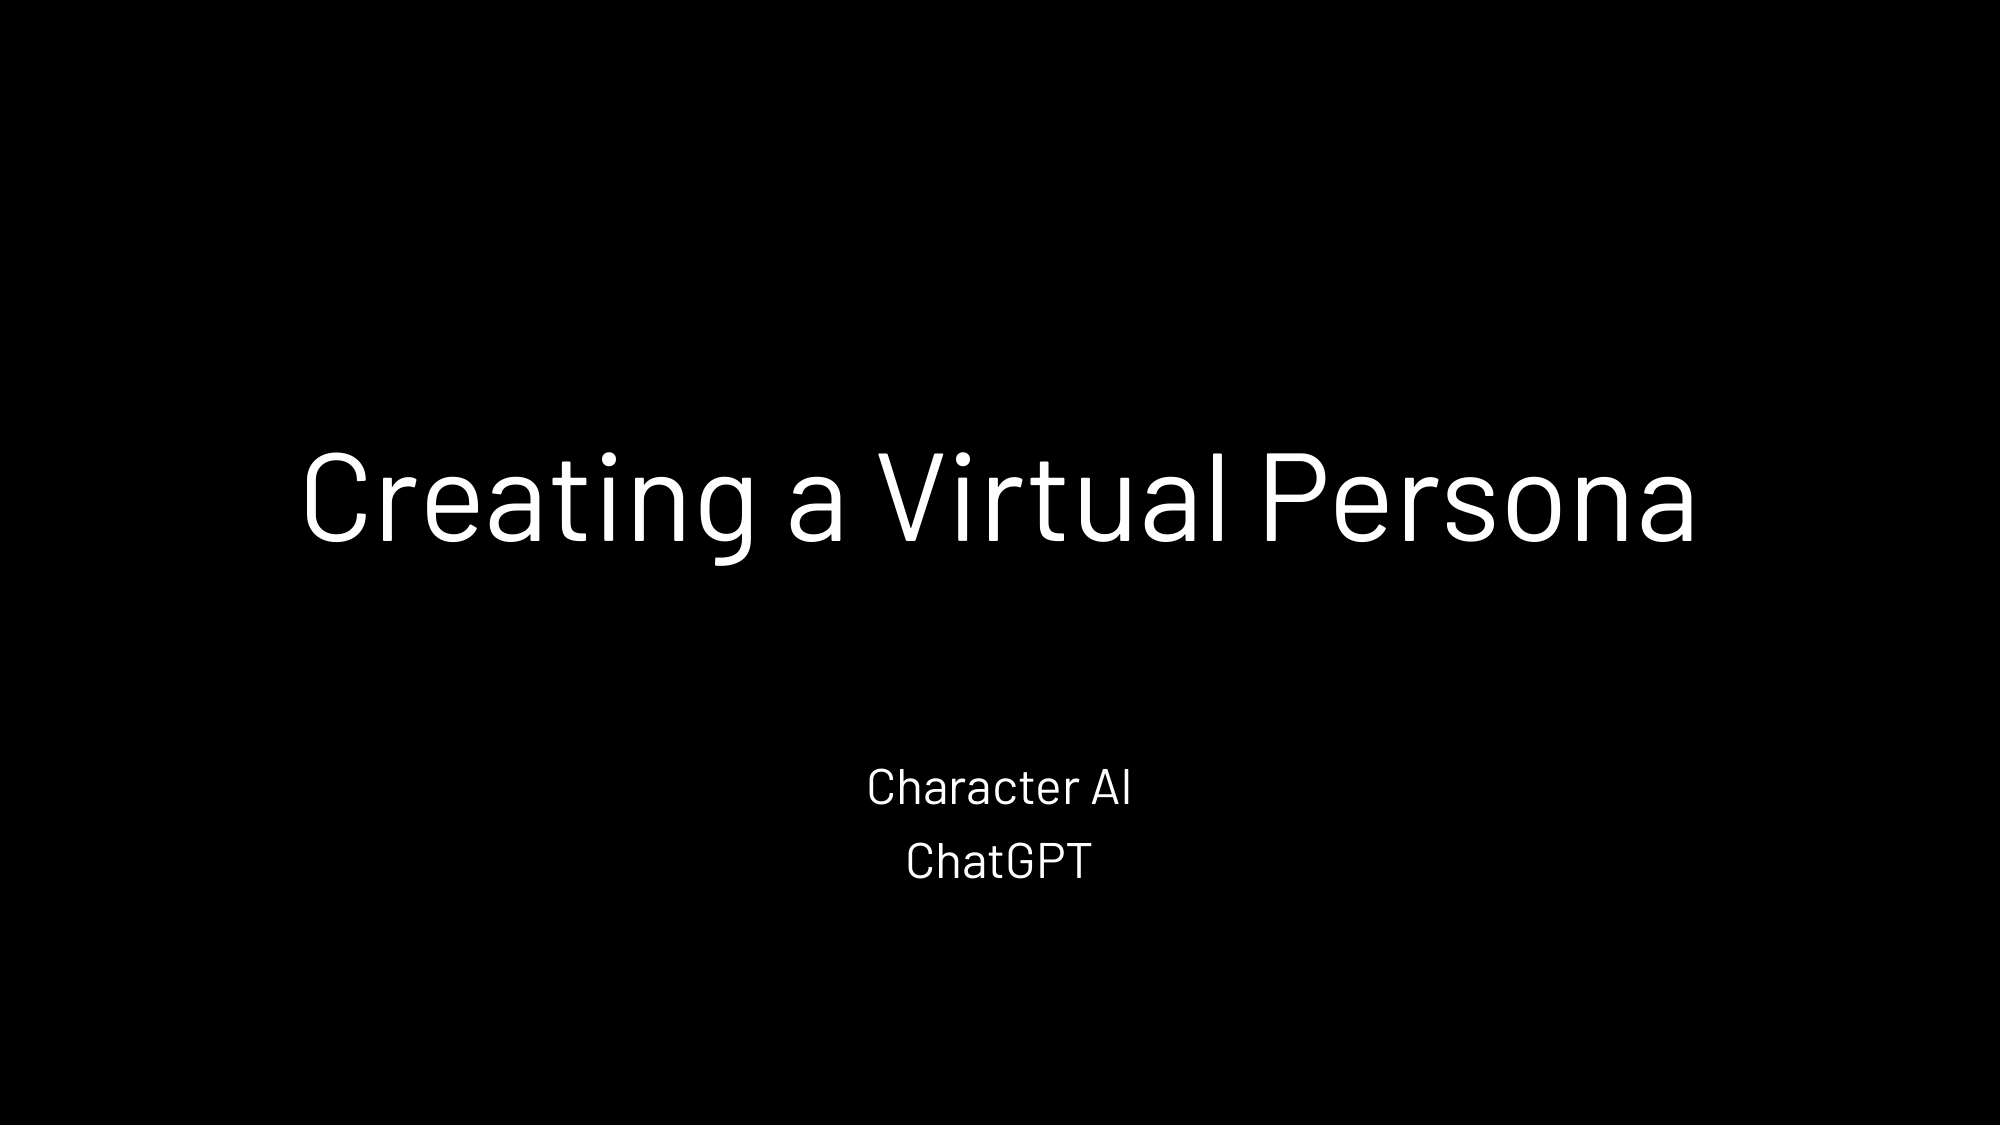

# Creating a Virtual Persona
Character AI
ChatGPT